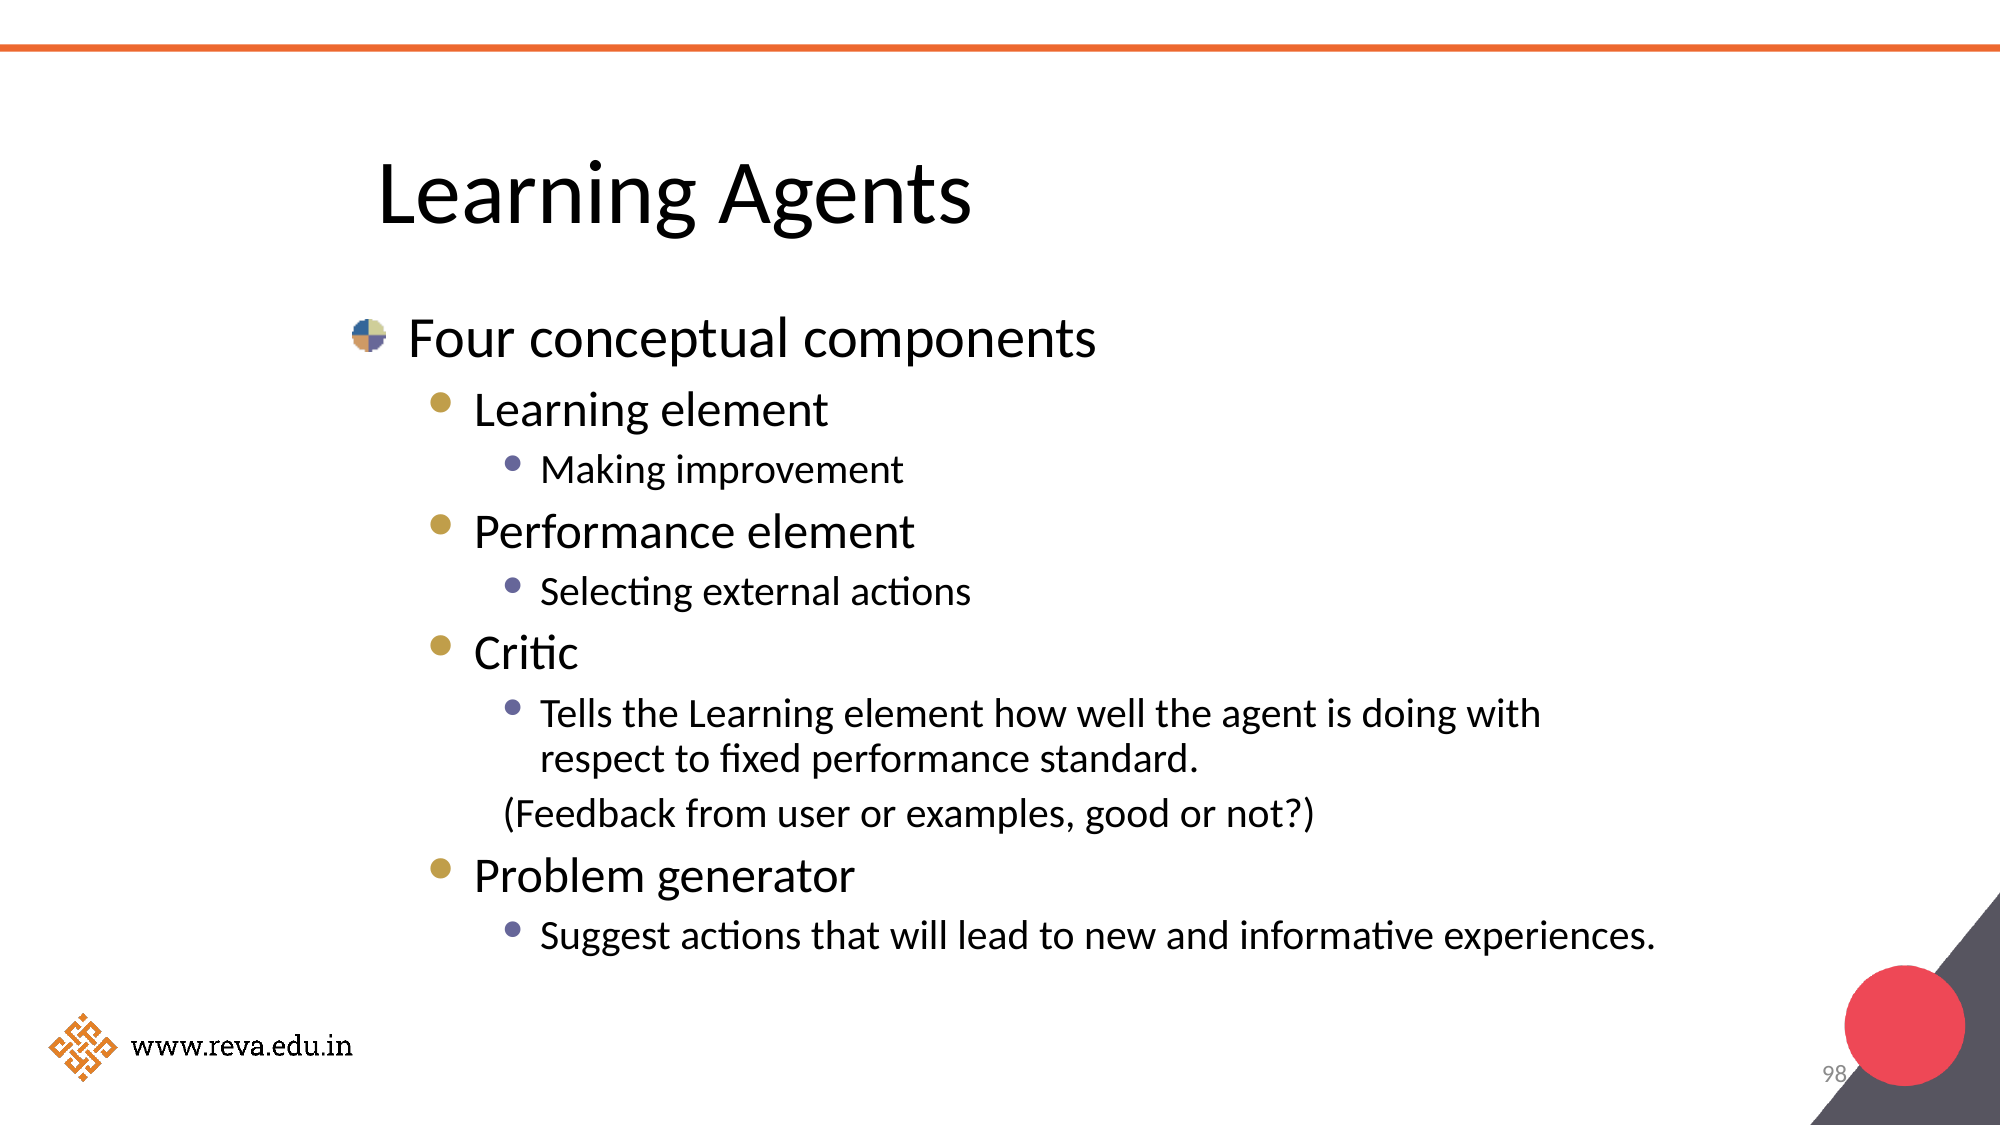

Learning Agents
Four conceptual components
Learning element
Making improvement
Performance element
Selecting external actions
Critic
Tells the Learning element how well the agent is doing with respect to fixed performance standard.
(Feedback from user or examples, good or not?)
Problem generator
Suggest actions that will lead to new and informative experiences.
98